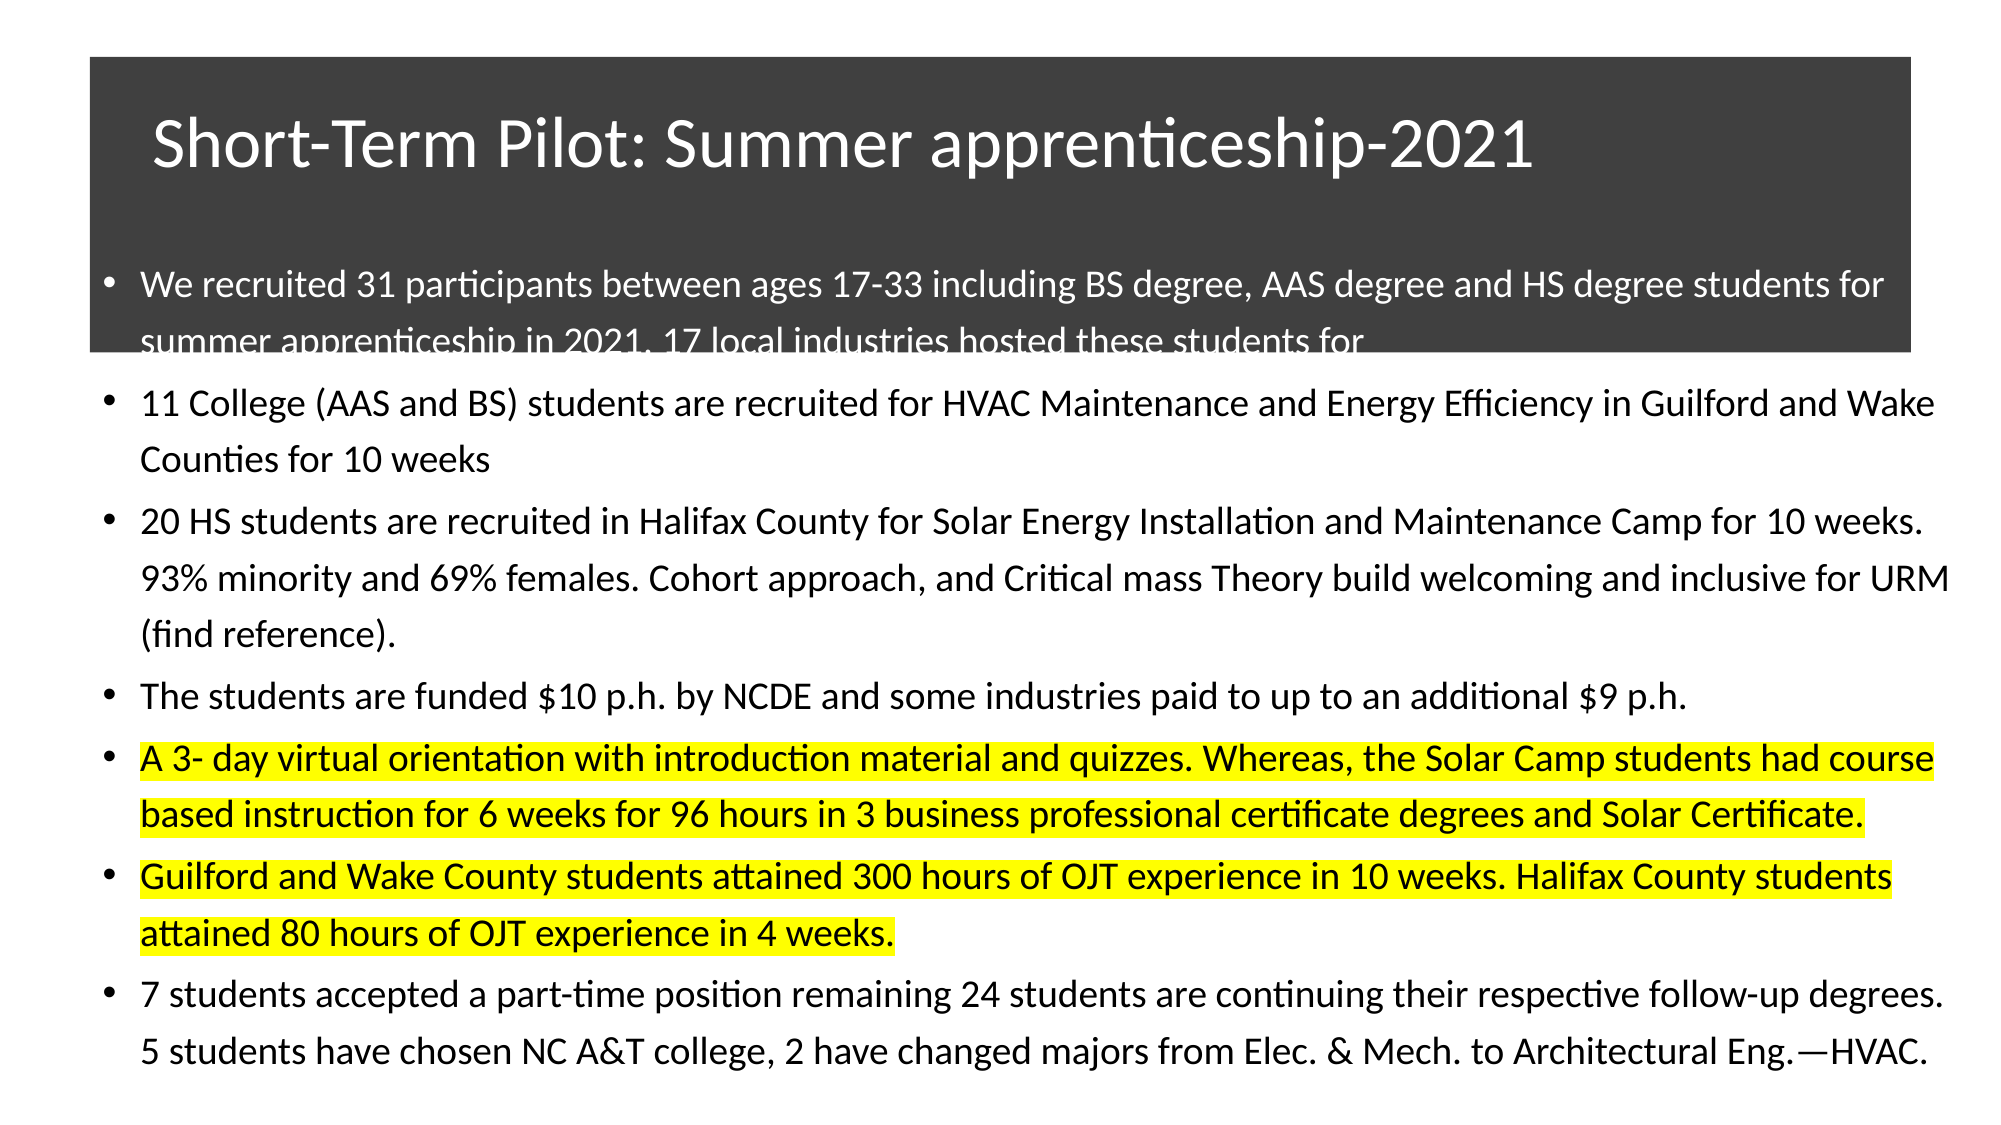

# Short-Term Pilot: Summer apprenticeship-2021

We recruited 31 participants between ages 17-33 including BS degree, AAS degree and HS degree students for summer apprenticeship in 2021. 17 local industries hosted these students for
11 College (AAS and BS) students are recruited for HVAC Maintenance and Energy Efficiency in Guilford and Wake Counties for 10 weeks
20 HS students are recruited in Halifax County for Solar Energy Installation and Maintenance Camp for 10 weeks. 93% minority and 69% females. Cohort approach, and Critical mass Theory build welcoming and inclusive for URM (find reference).
The students are funded $10 p.h. by NCDE and some industries paid to up to an additional $9 p.h.
A 3- day virtual orientation with introduction material and quizzes. Whereas, the Solar Camp students had course based instruction for 6 weeks for 96 hours in 3 business professional certificate degrees and Solar Certificate.
Guilford and Wake County students attained 300 hours of OJT experience in 10 weeks. Halifax County students attained 80 hours of OJT experience in 4 weeks.
7 students accepted a part-time position remaining 24 students are continuing their respective follow-up degrees. 5 students have chosen NC A&T college, 2 have changed majors from Elec. & Mech. to Architectural Eng.—HVAC.